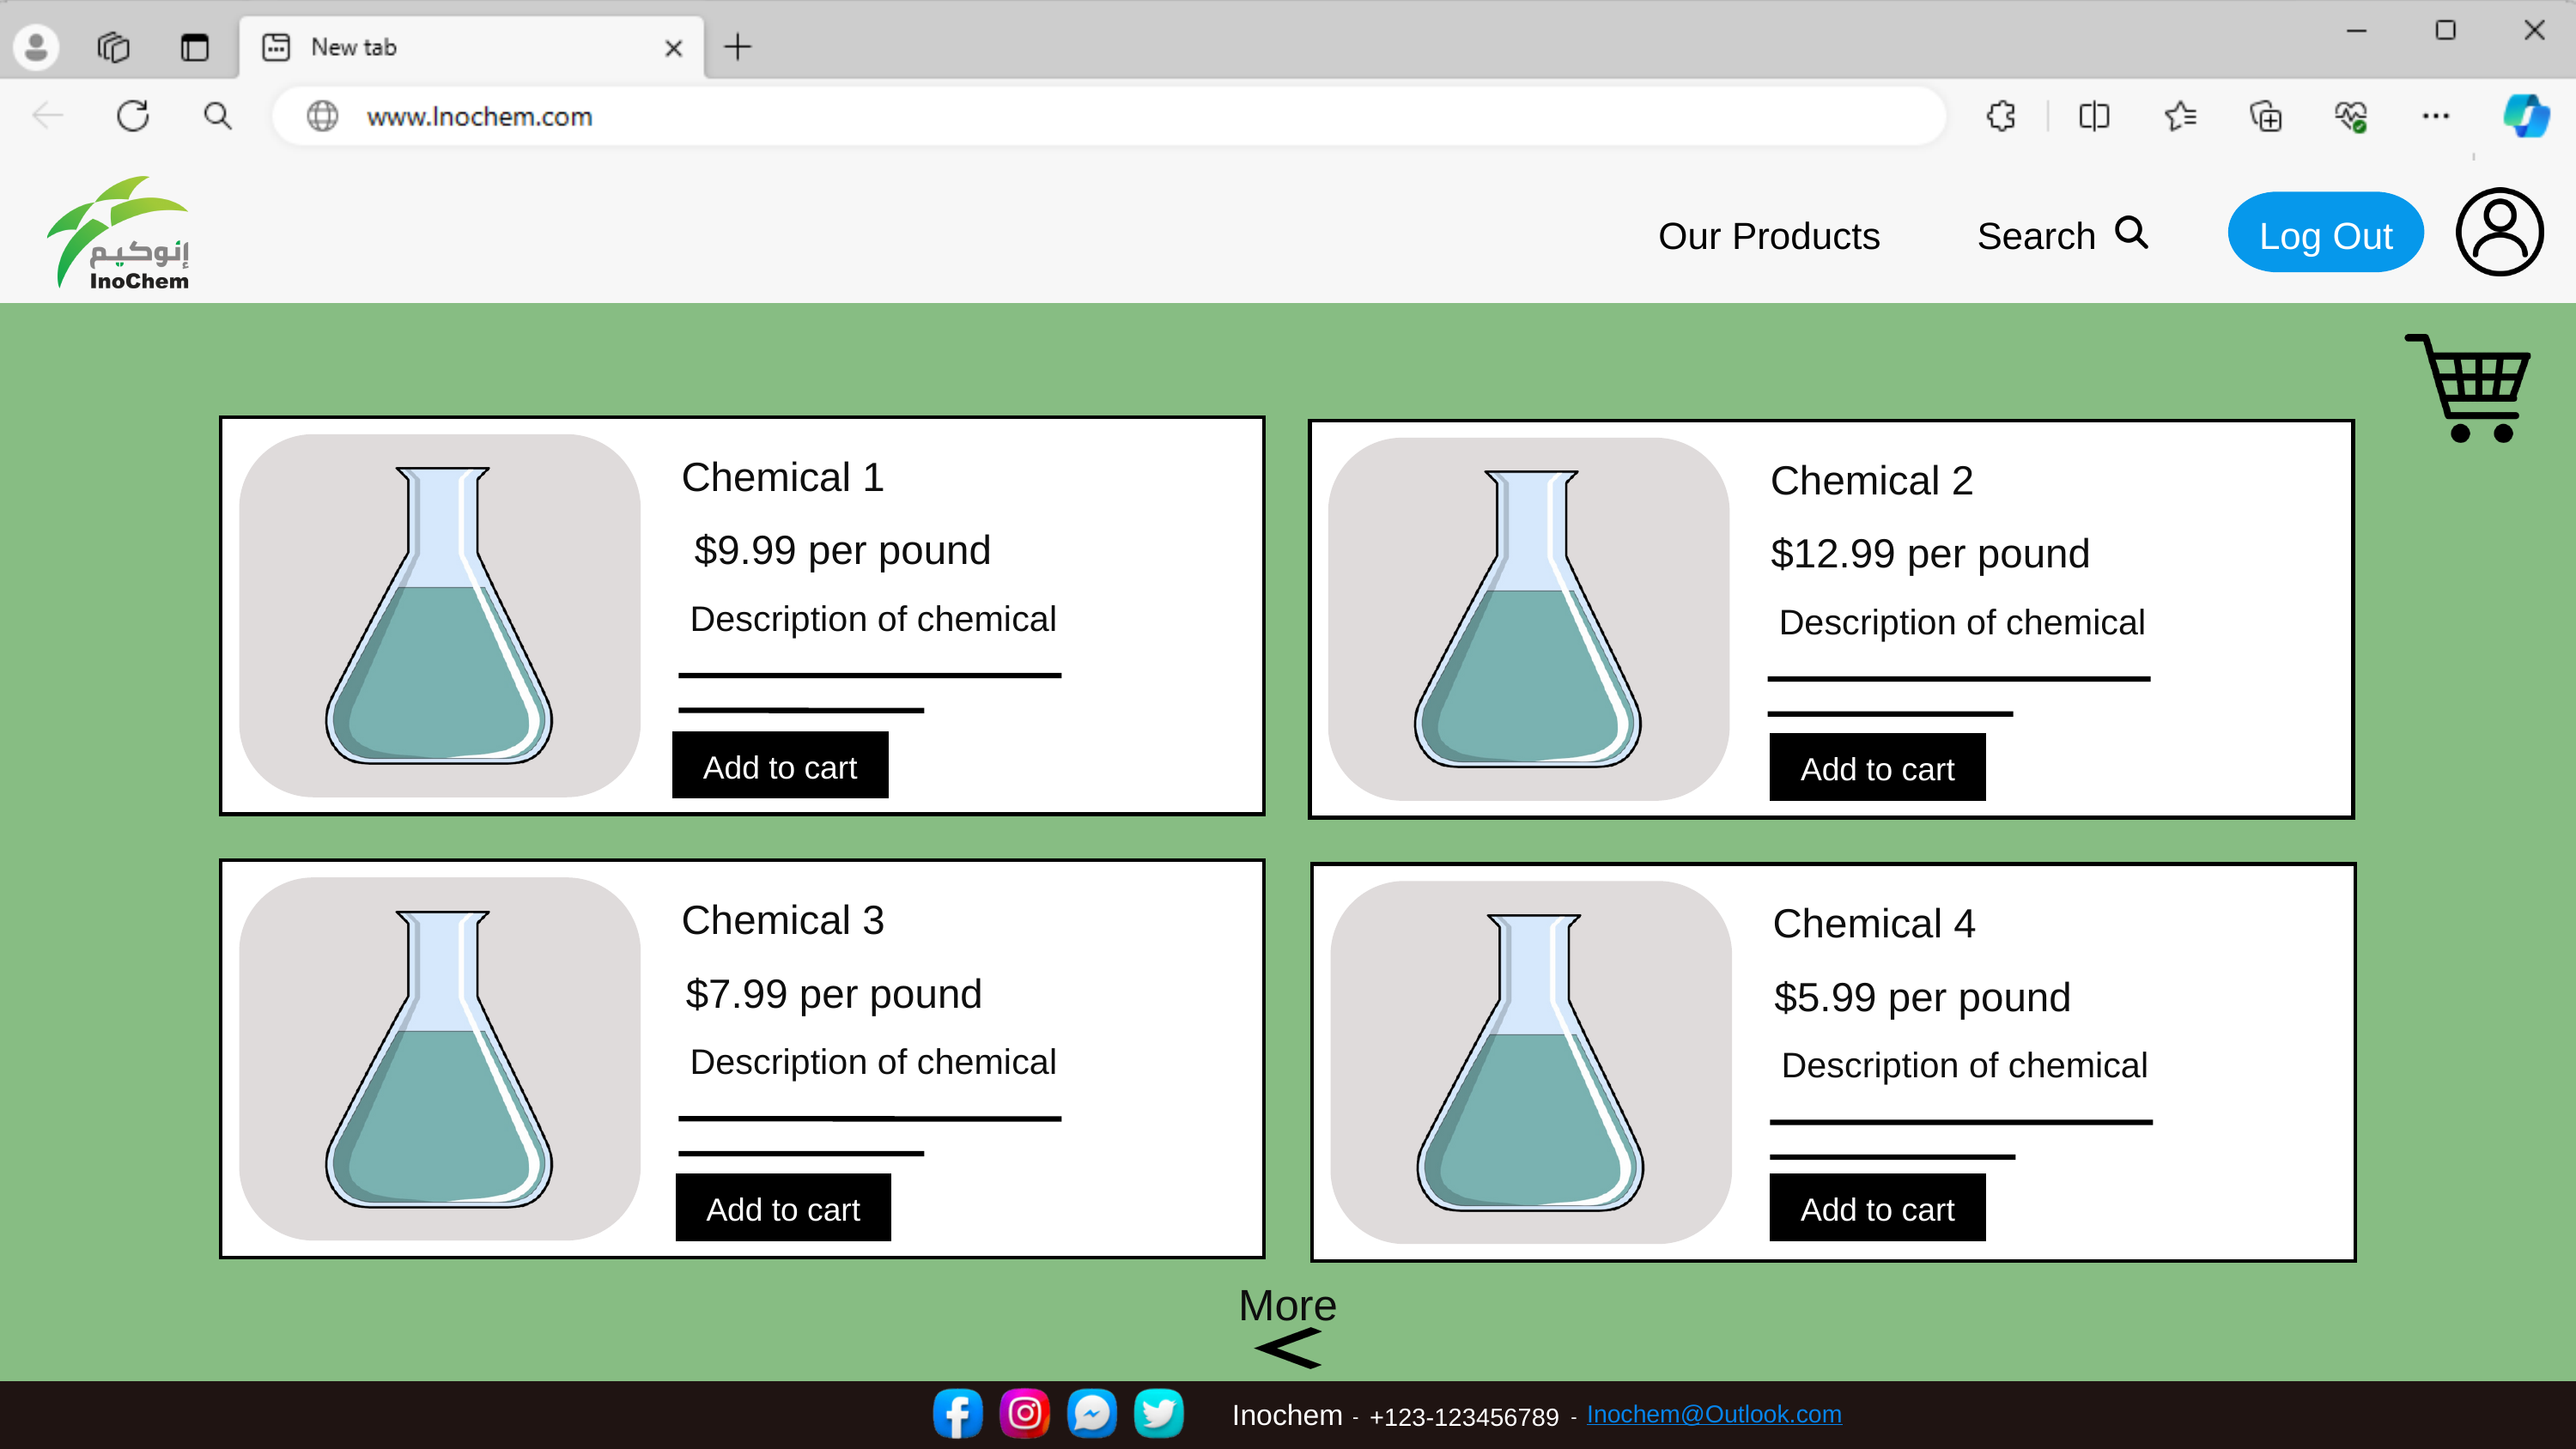

Our Products
Search
Log Out

Chemical 1
Chemical 2

$9.99 per pound
$12.99 per pound
Description of chemical
Description of chemical

Add to cart
Add to cart

Chemical 3
Chemical 4

$7.99 per pound
$5.99 per pound
Description of chemical
Description of chemical

Add to cart
Add to cart
More

Inochem
Inochem@Outlook.com
+123-123456789
-
-